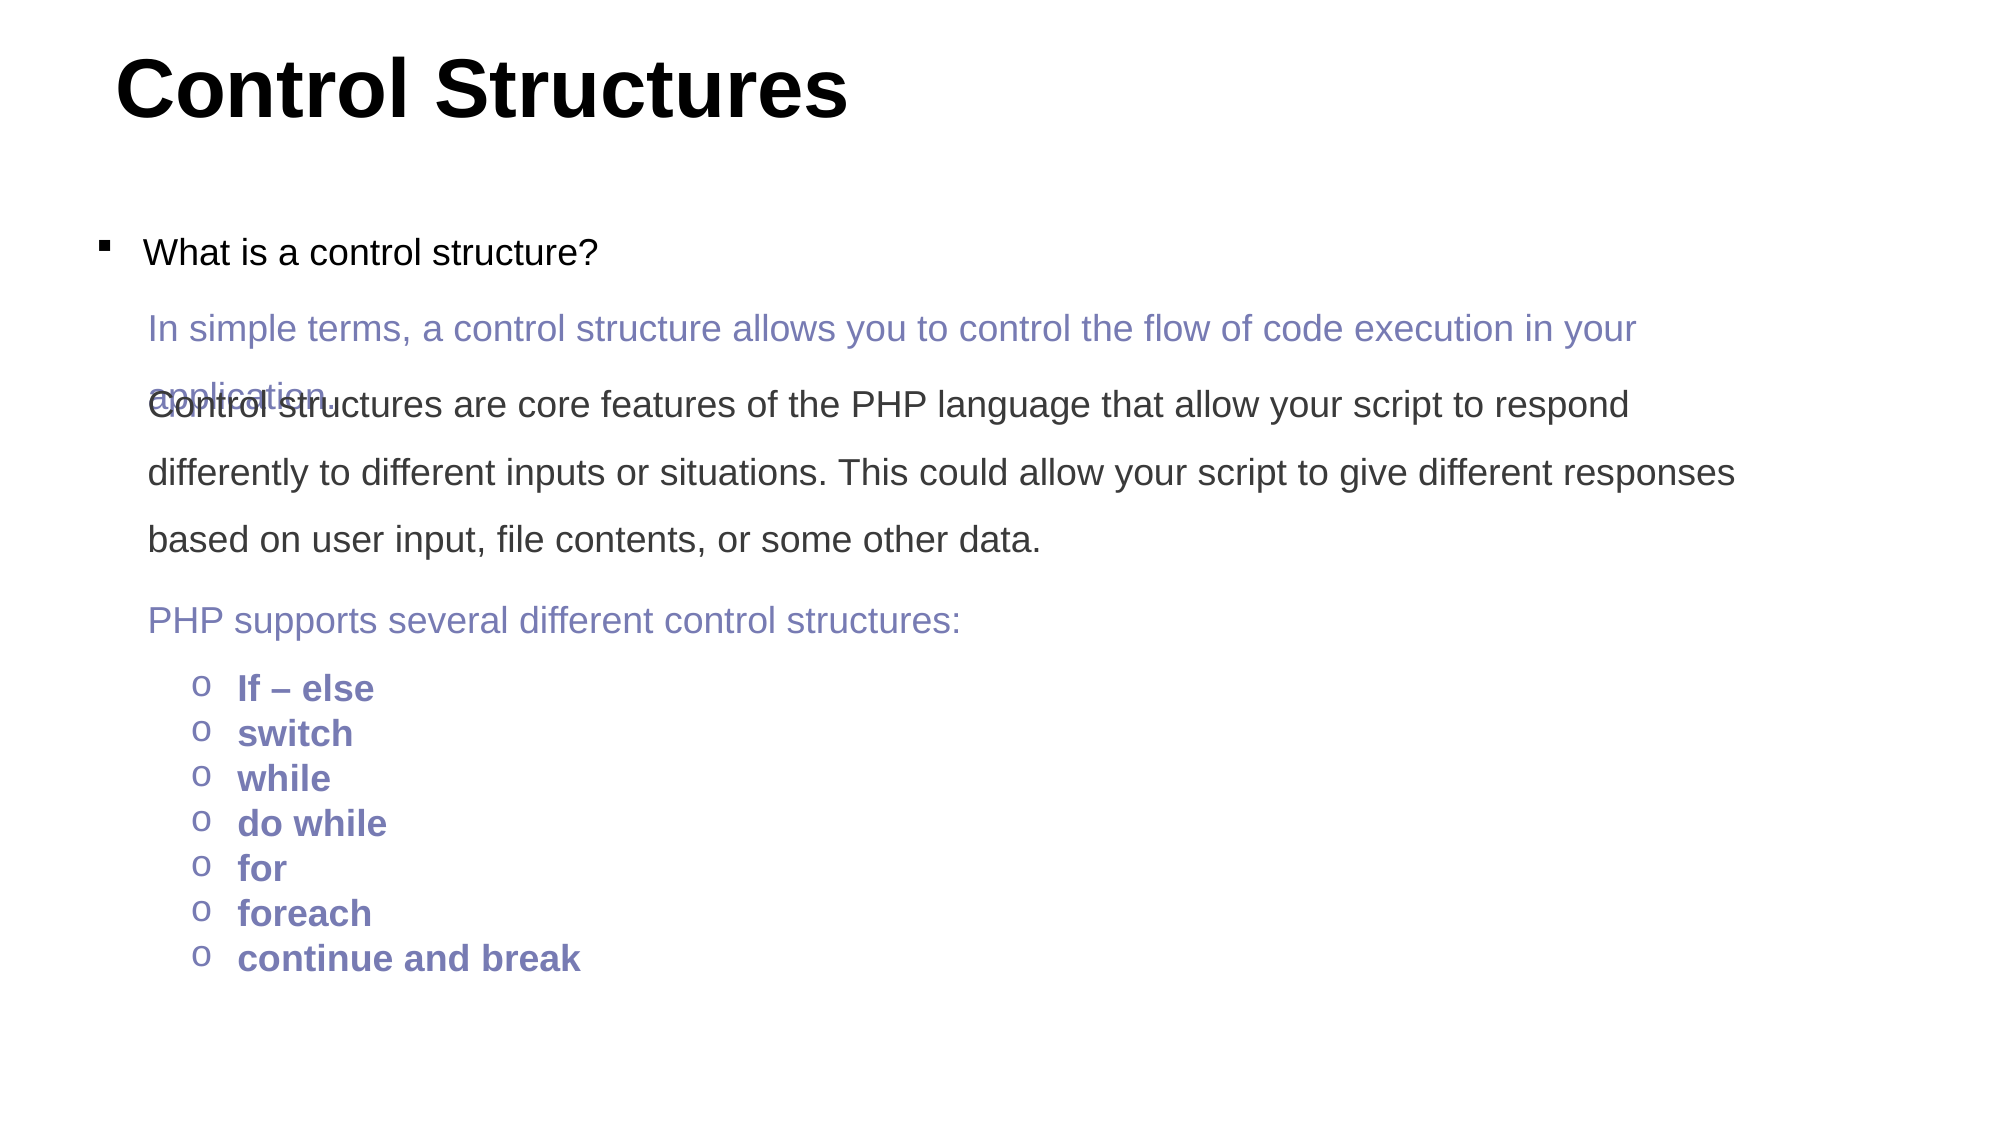

Control Structures
What is a control structure?
In simple terms, a control structure allows you to control the flow of code execution in your application.
Control structures are core features of the PHP language that allow your script to respond differently to different inputs or situations. This could allow your script to give different responses based on user input, file contents, or some other data.
PHP supports several different control structures:
If – else
switch
while
do while
for
foreach
continue and break
Create by Madhusha Prasad.